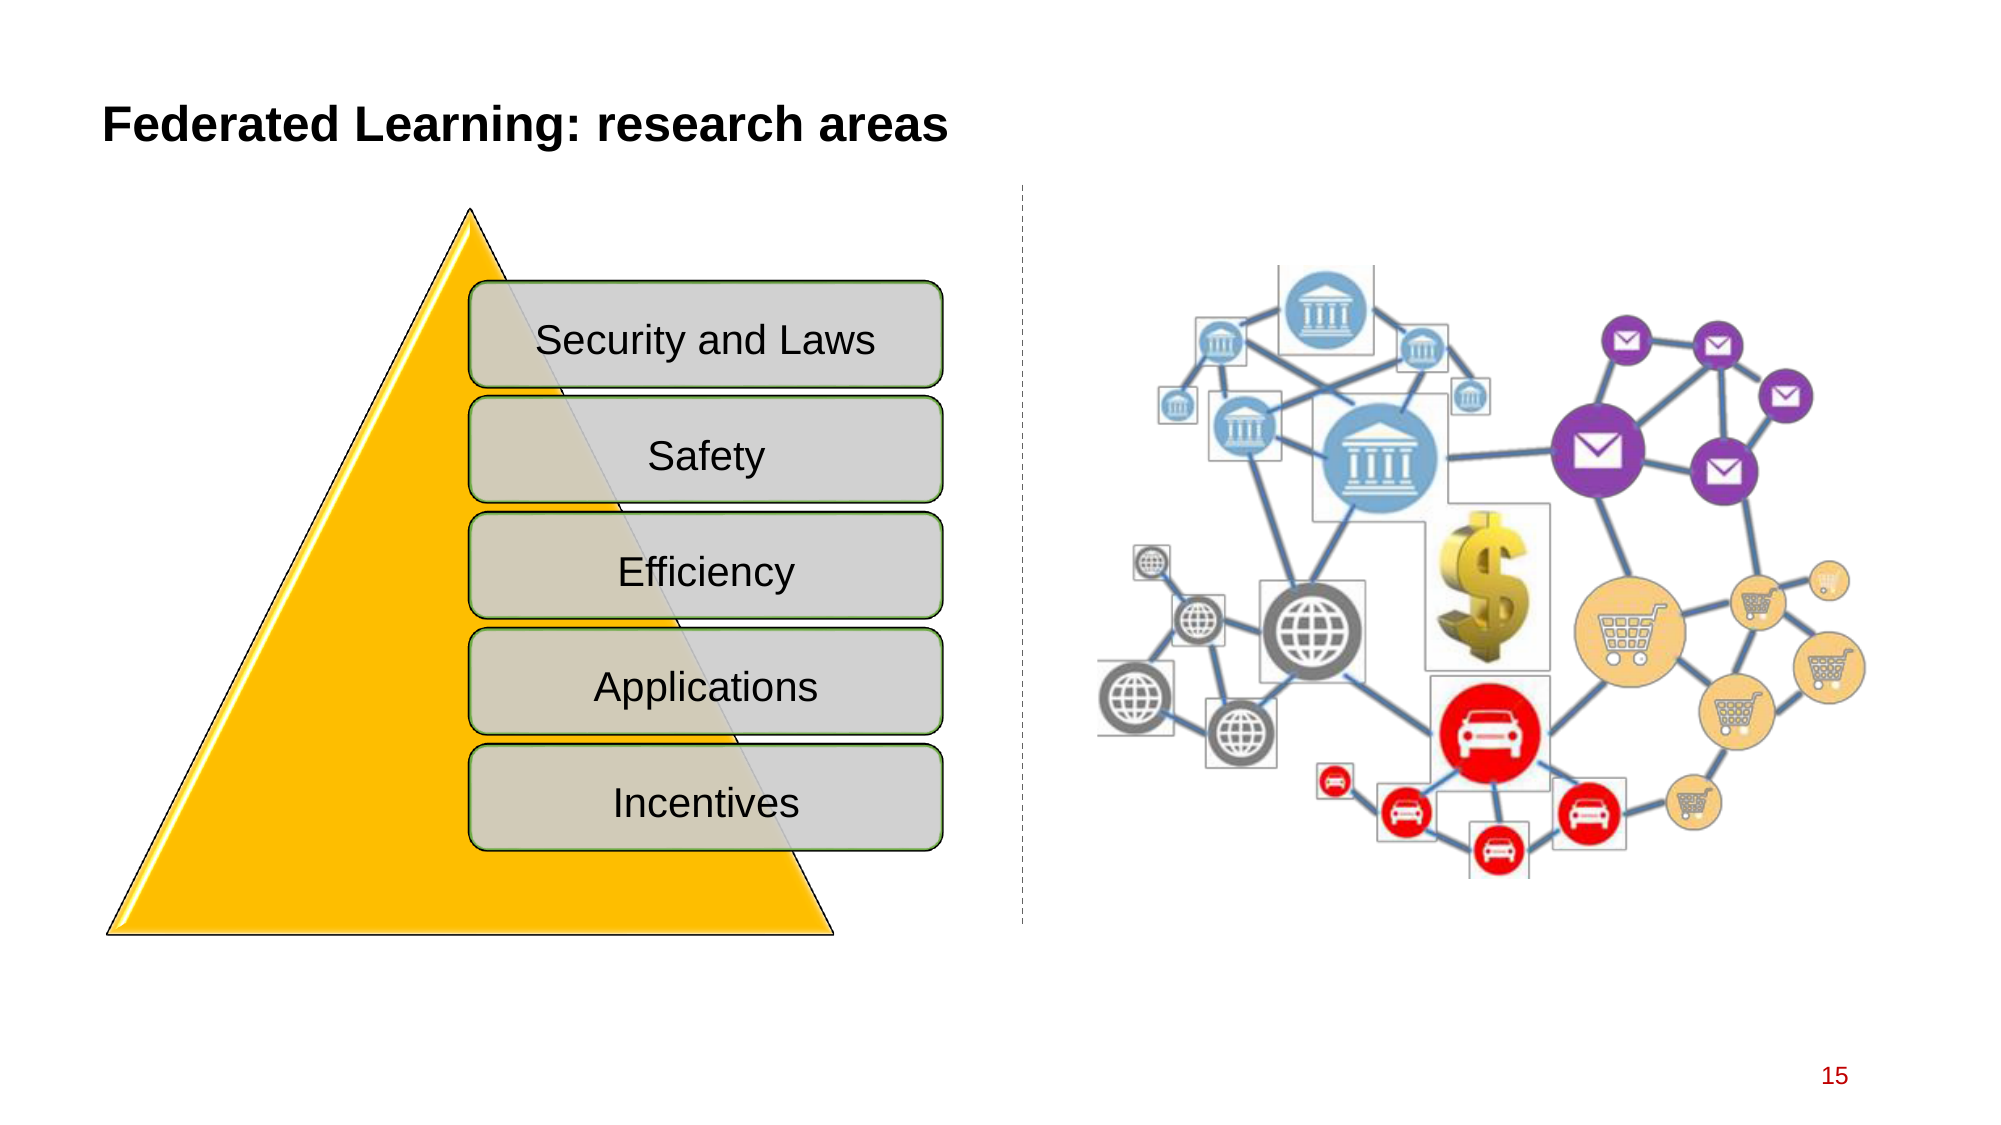

# Federated Learning: research areas

Security and Laws
Safety Efficiency Applications Incentives

15